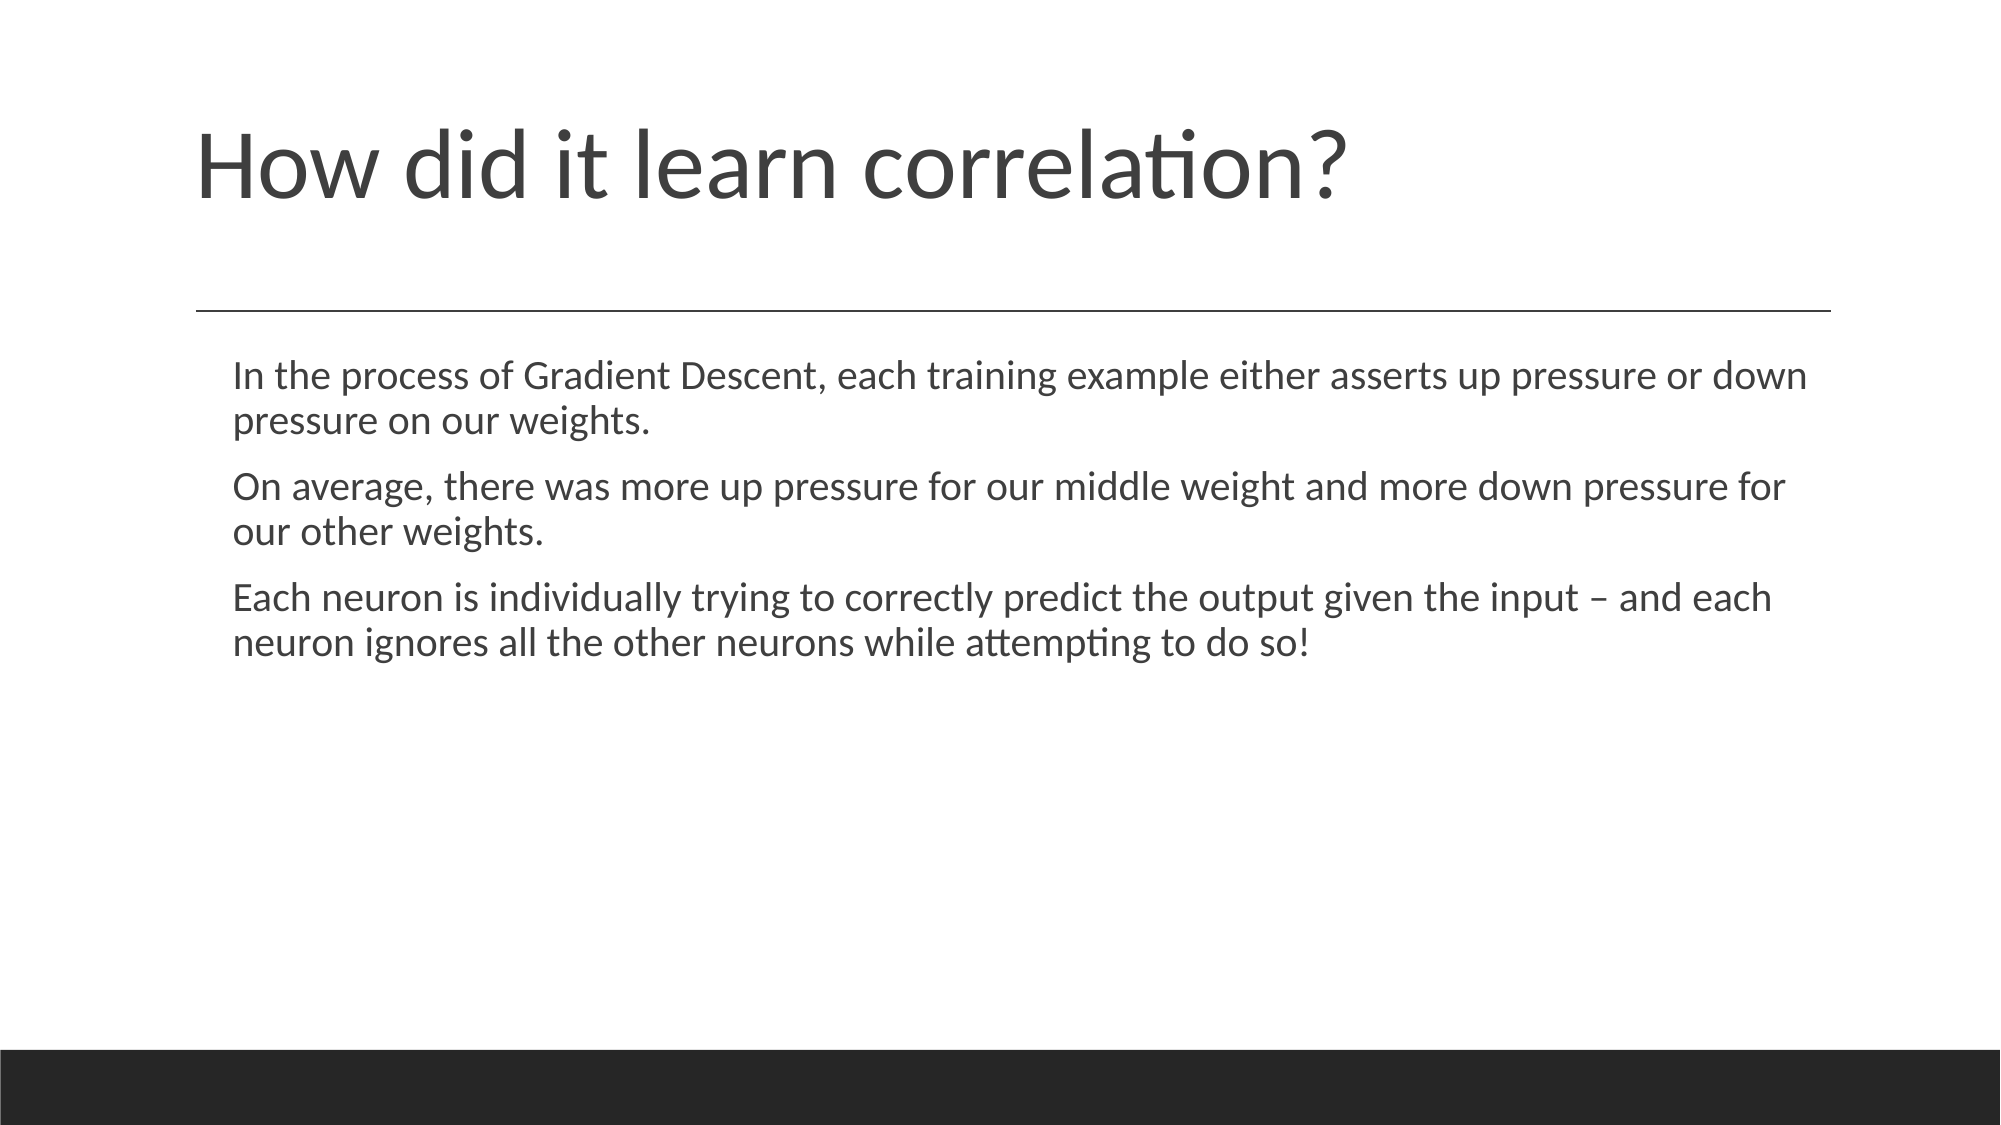

# How did it learn correlation?
In the process of Gradient Descent, each training example either asserts up pressure or down pressure on our weights.
On average, there was more up pressure for our middle weight and more down pressure for our other weights.
Each neuron is individually trying to correctly predict the output given the input – and each neuron ignores all the other neurons while attempting to do so!